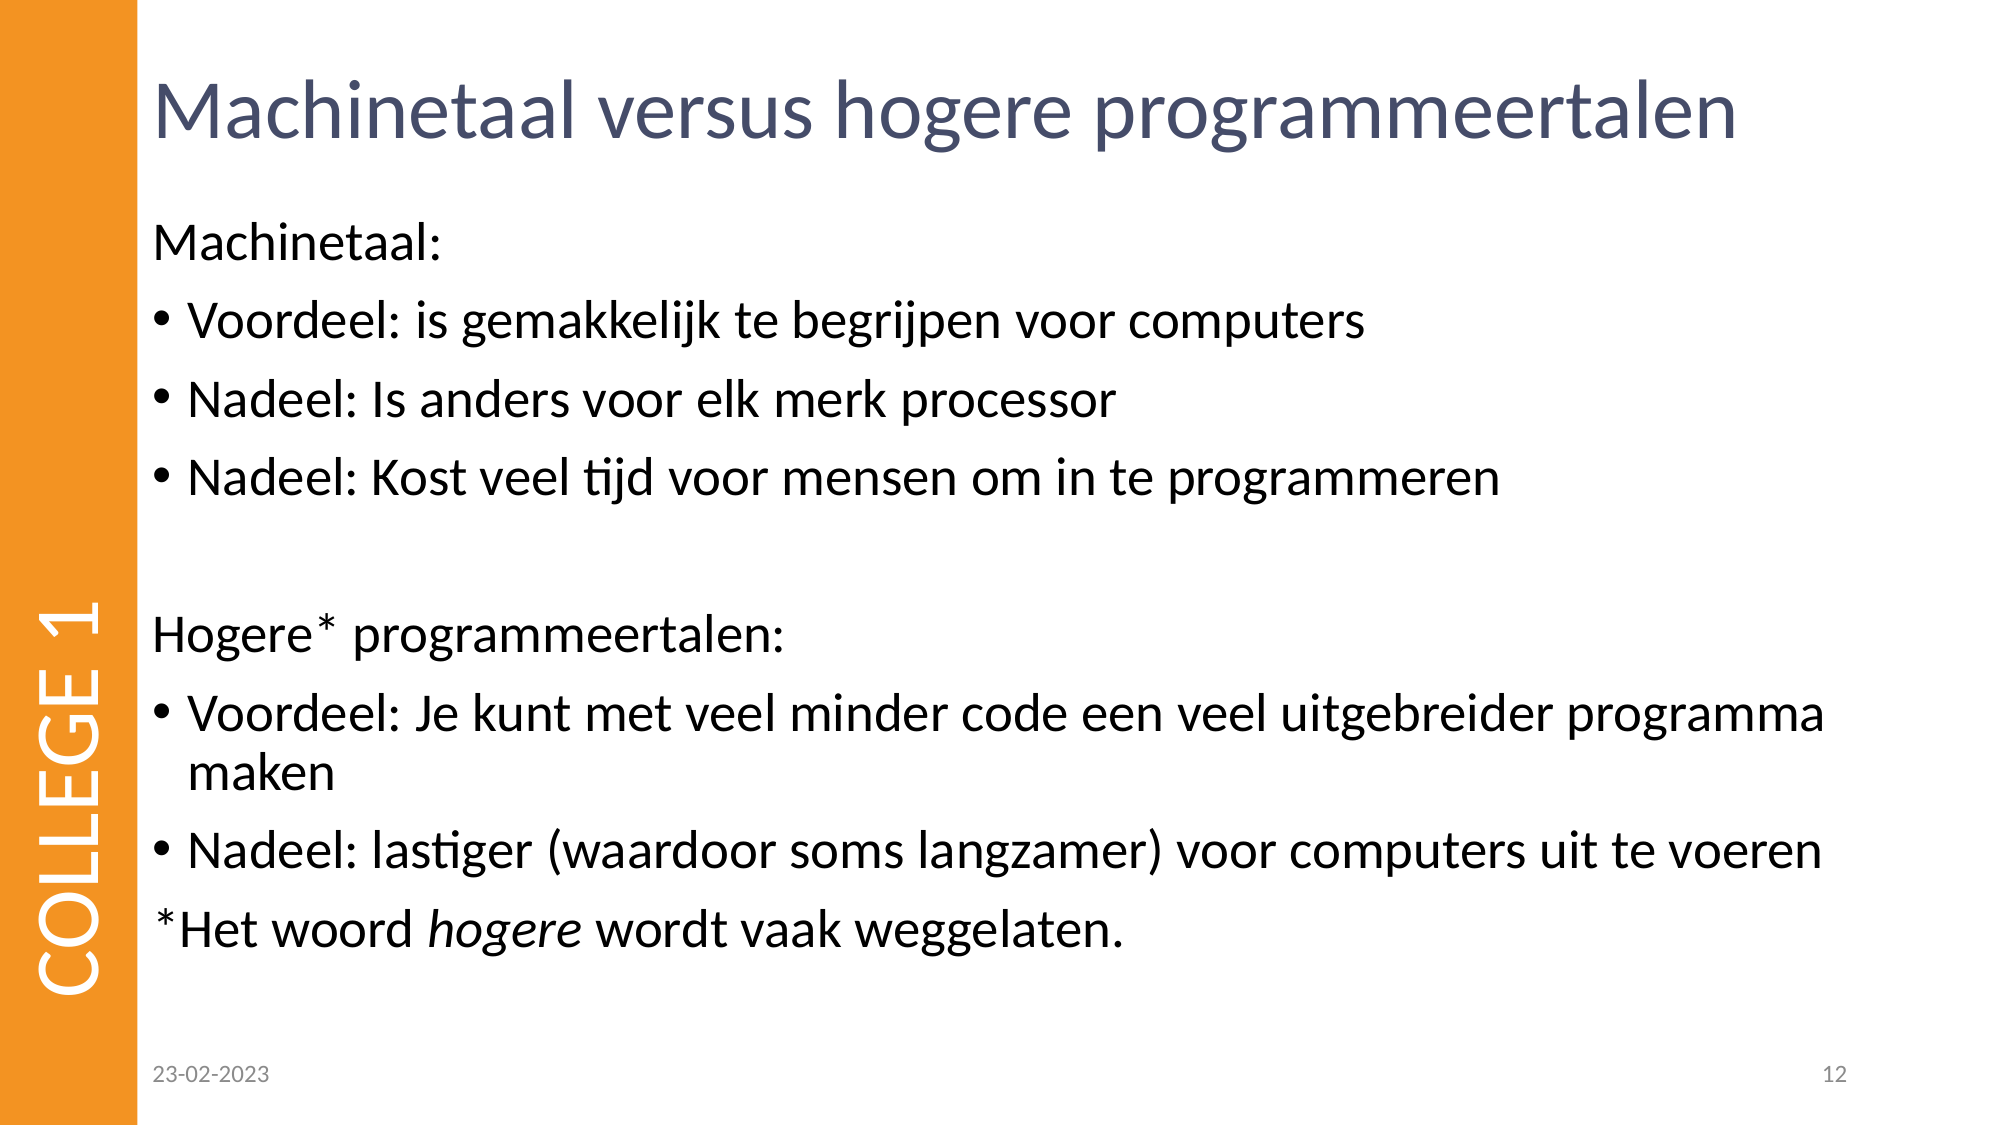

# Machinetaal versus hogere programmeertalen
Machinetaal:
Voordeel: is gemakkelijk te begrijpen voor computers
Nadeel: Is anders voor elk merk processor
Nadeel: Kost veel tijd voor mensen om in te programmeren

Hogere* programmeertalen:
Voordeel: Je kunt met veel minder code een veel uitgebreider programma maken
Nadeel: lastiger (waardoor soms langzamer) voor computers uit te voeren
*Het woord hogere wordt vaak weggelaten.
COLLEGE 1
23-02-2023

12